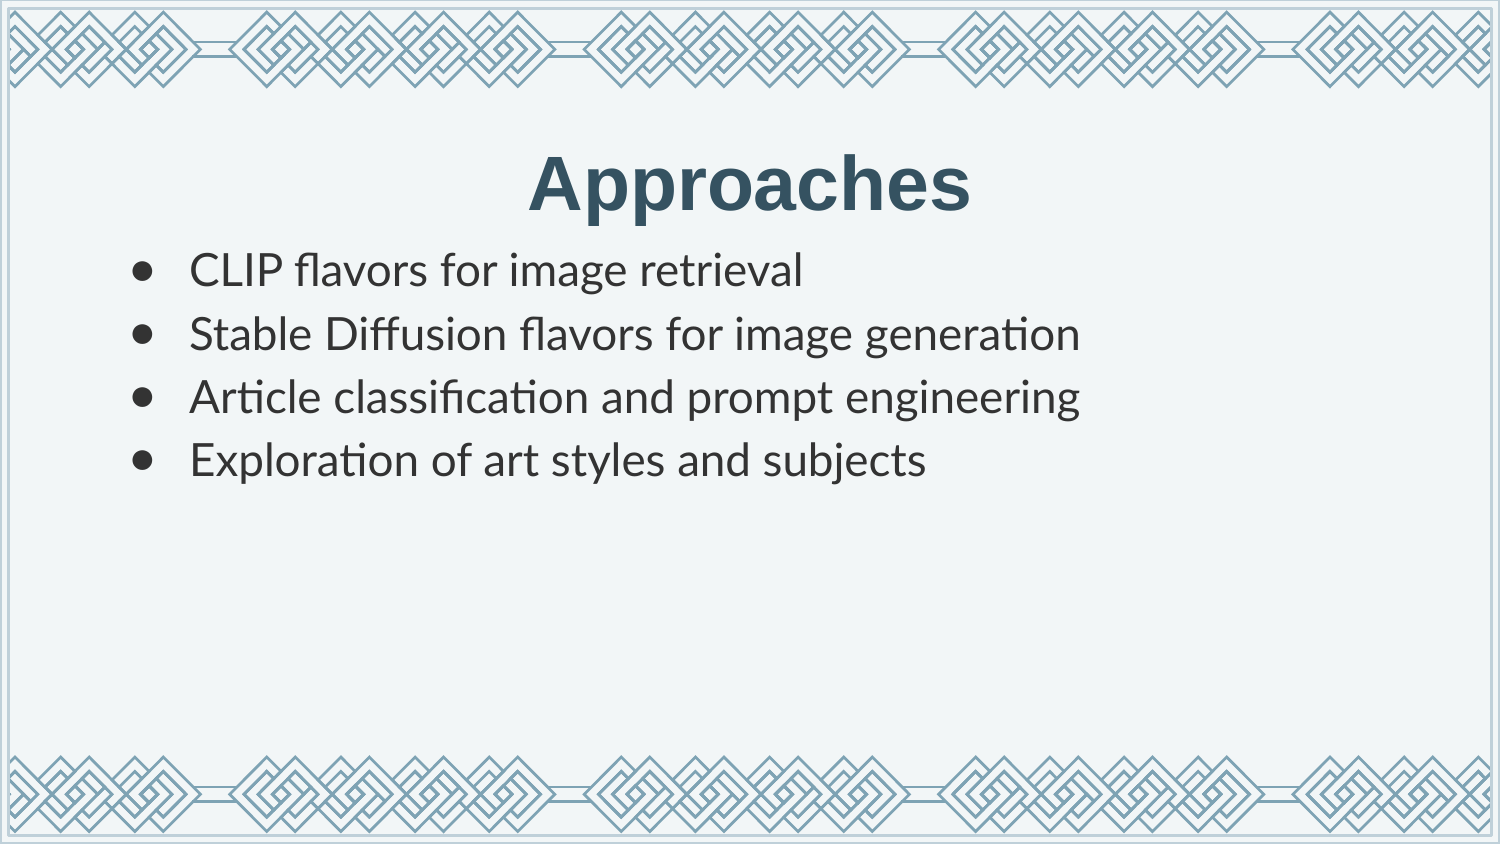

Approaches
CLIP flavors for image retrieval
Stable Diffusion flavors for image generation
Article classification and prompt engineering
Exploration of art styles and subjects